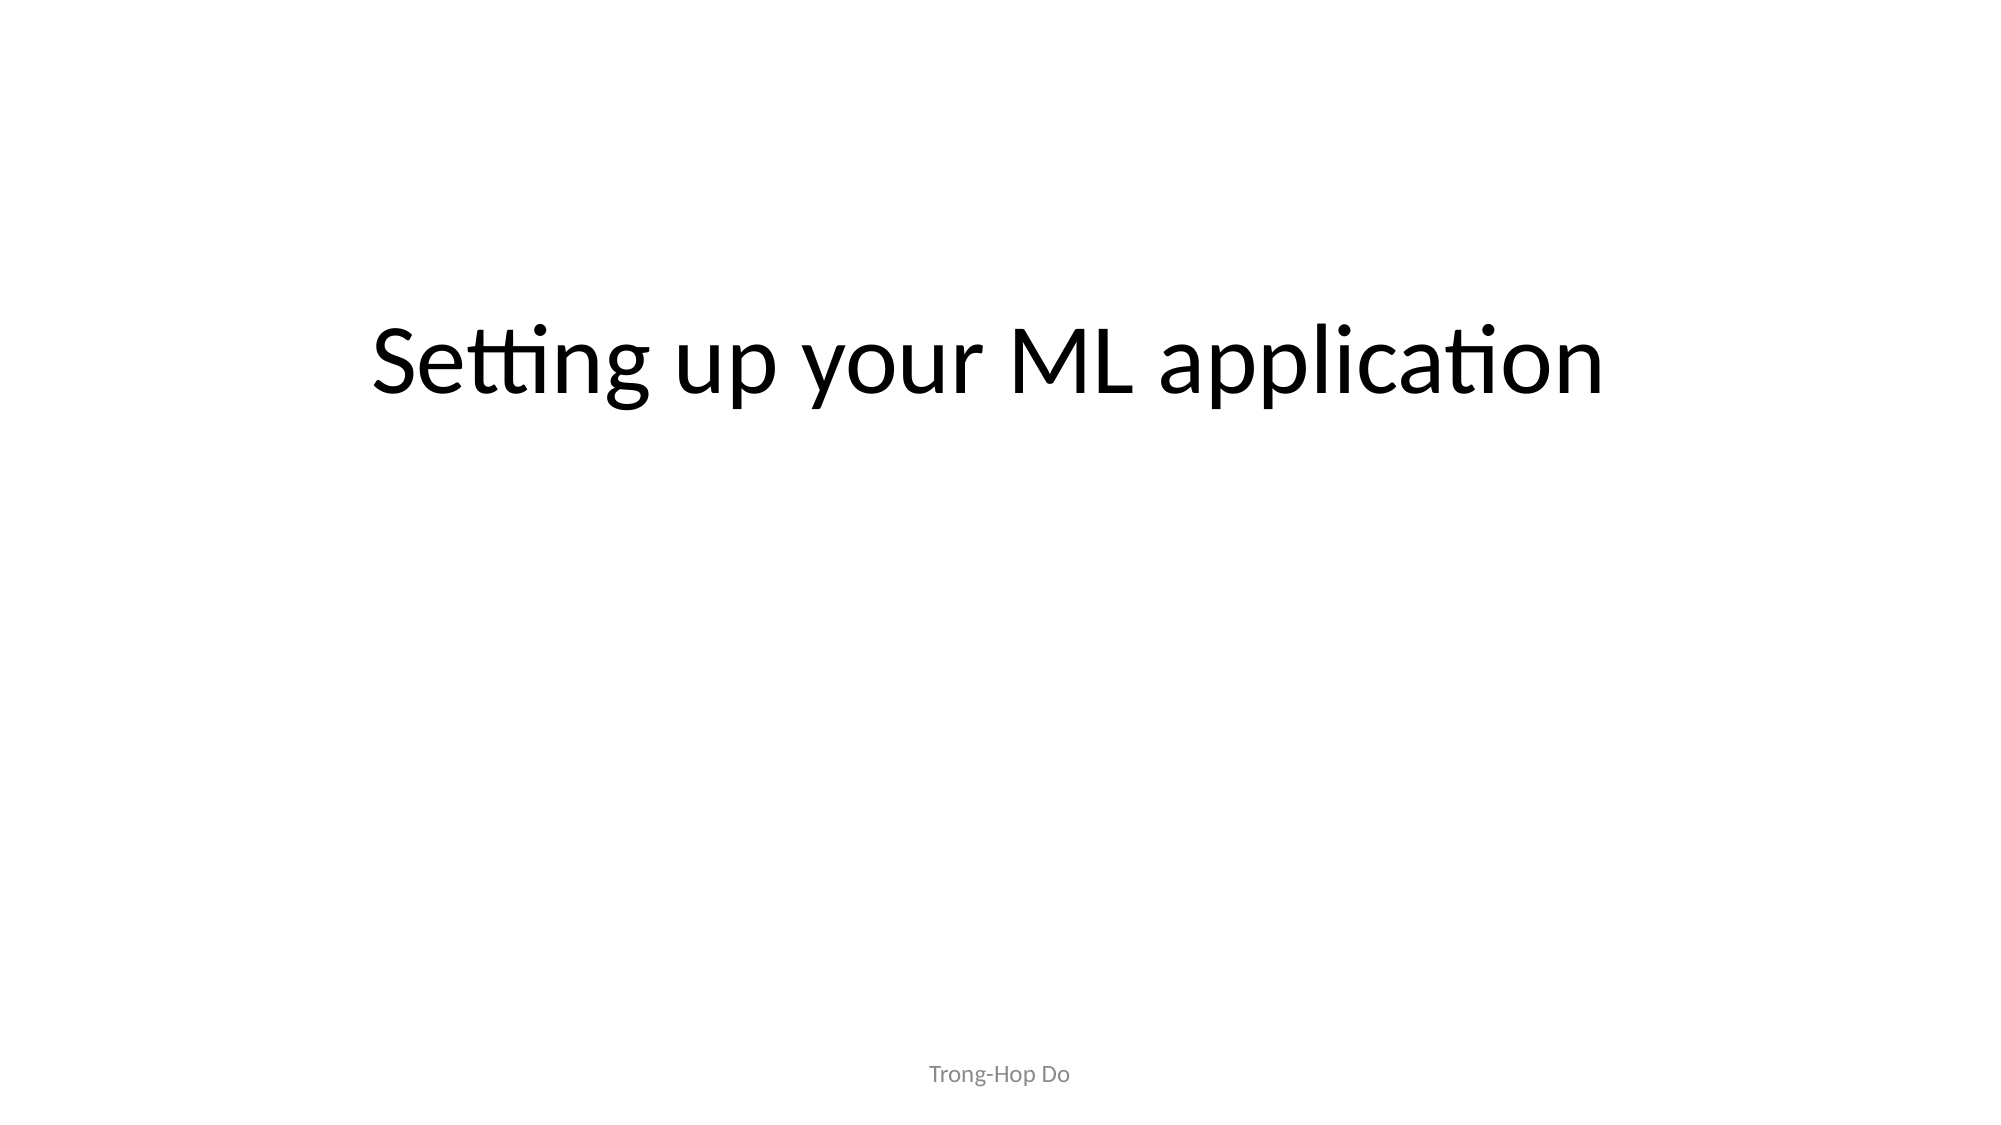

Setting up your ML application
Trong-Hop Do